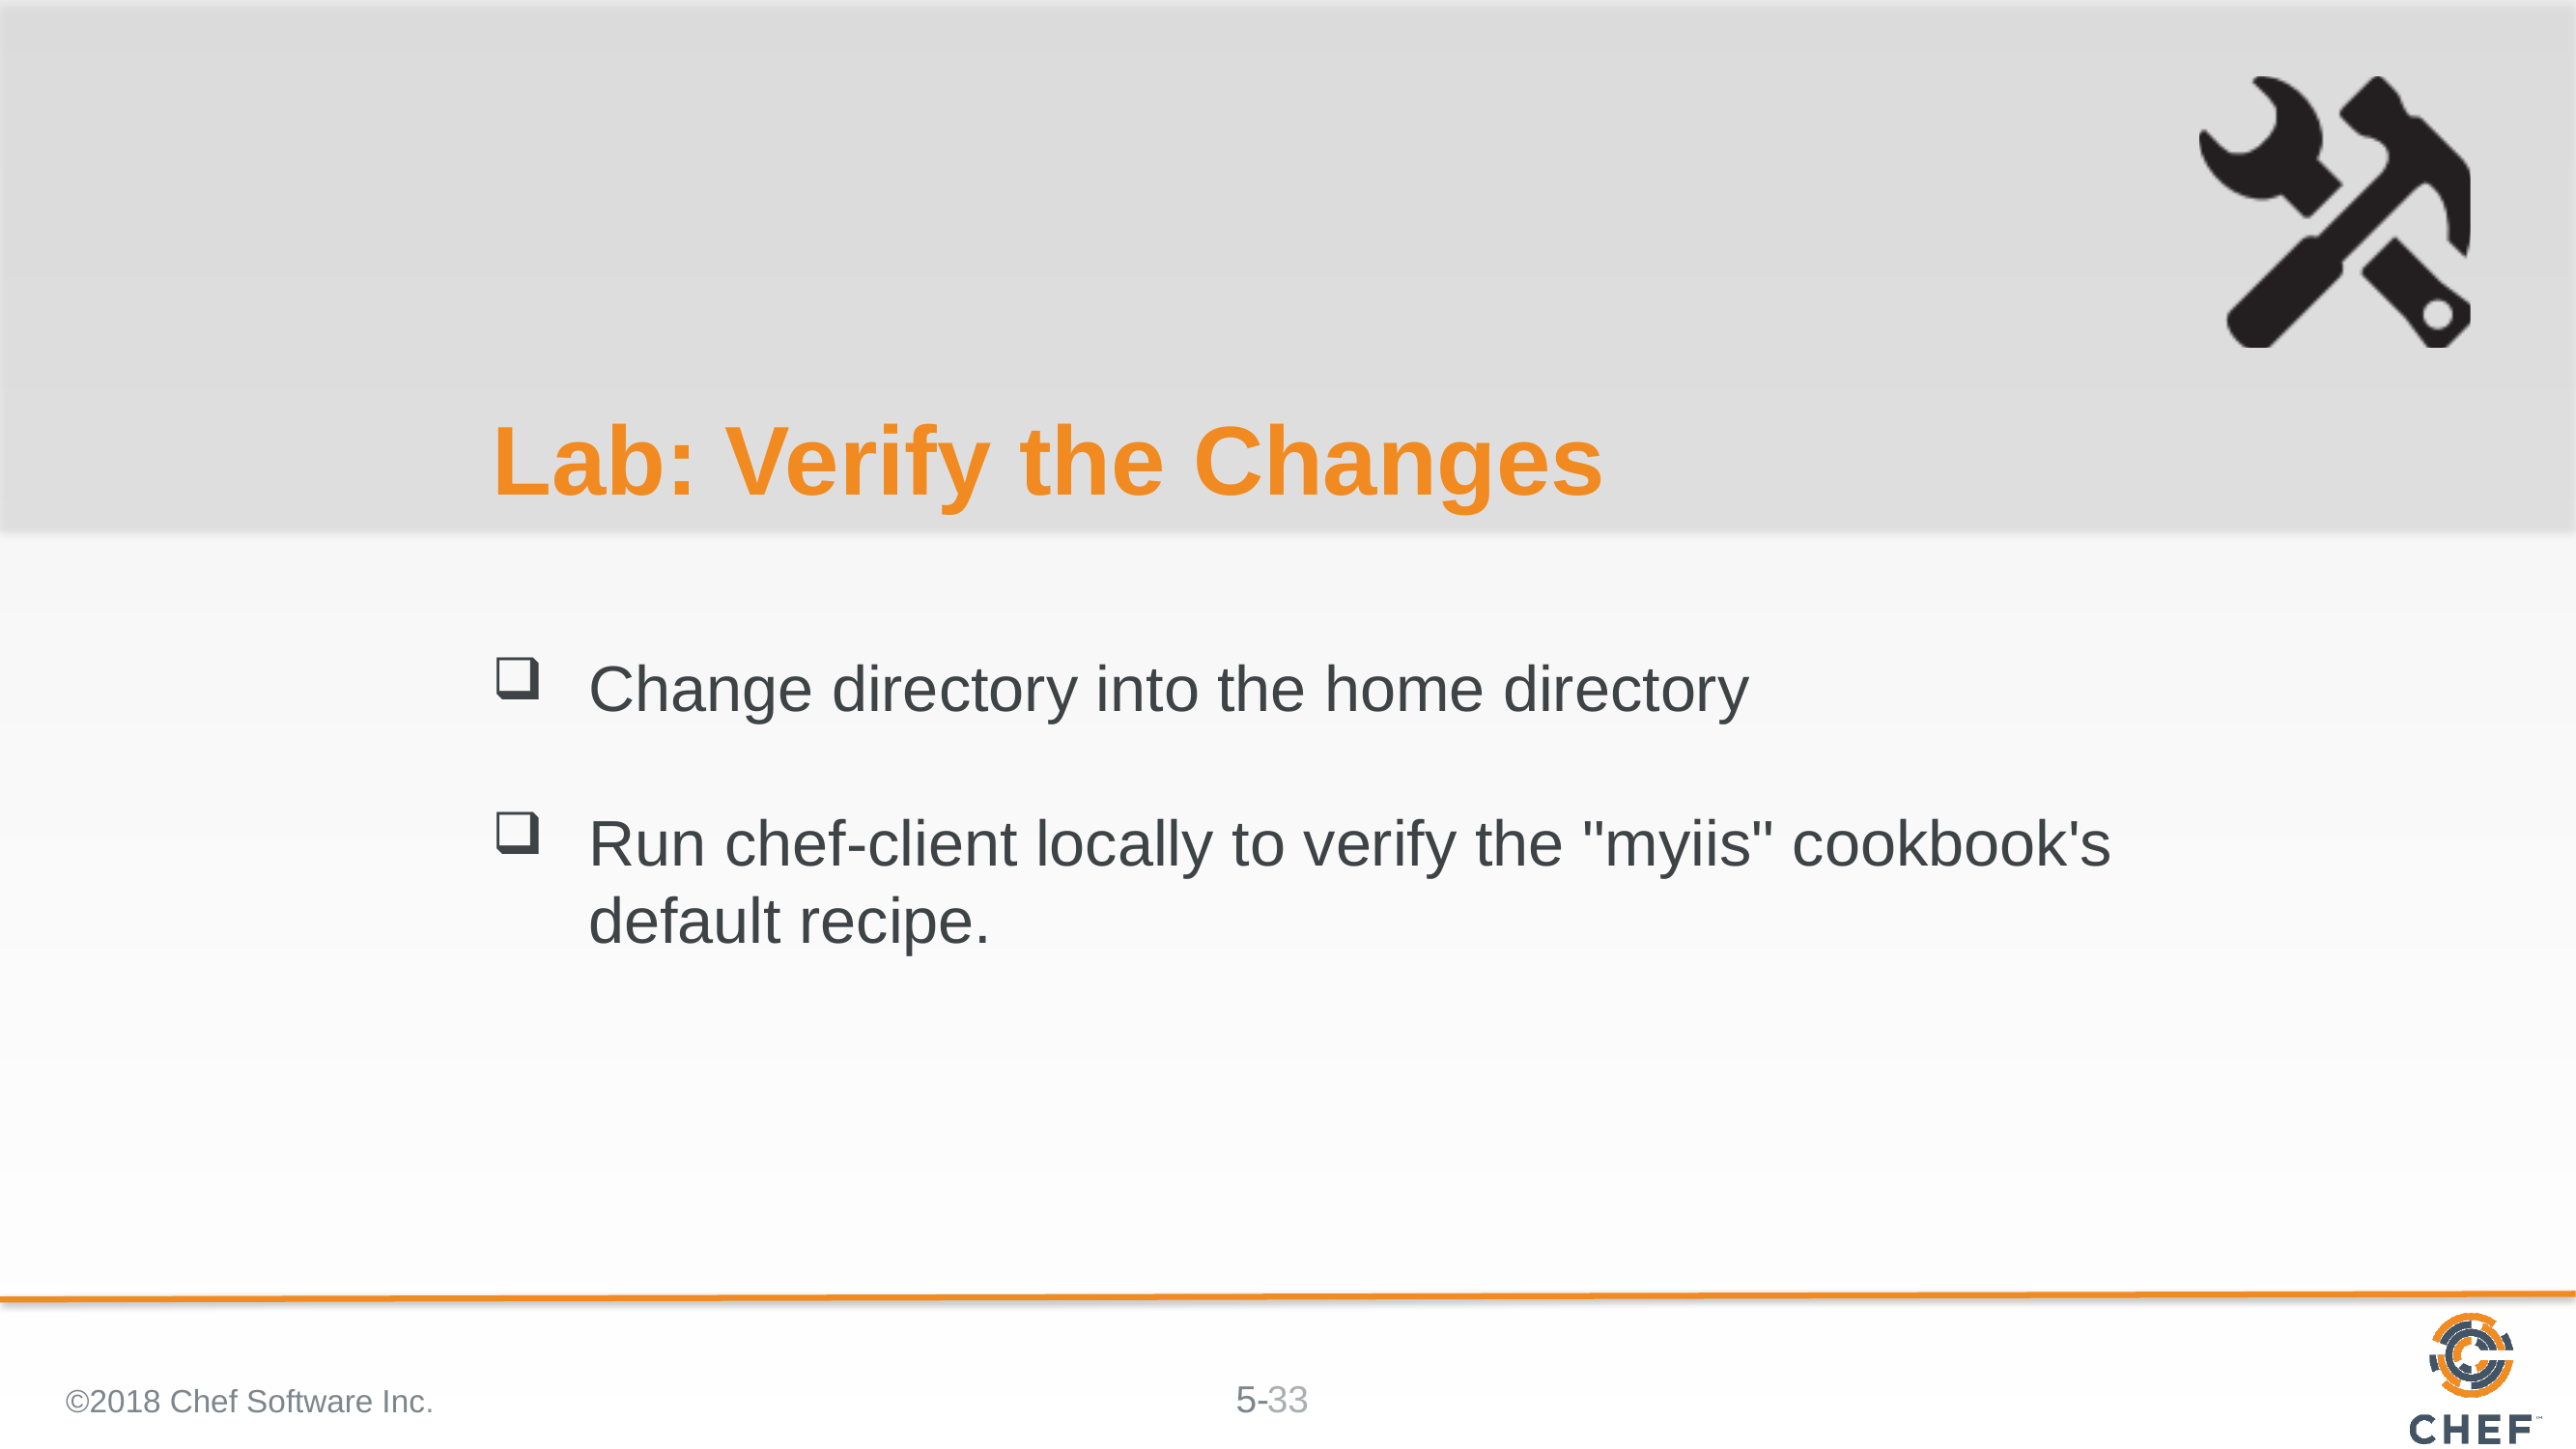

# Lab: Verify the Changes

Change directory into the home directory

Run chef-client locally to verify the "myiis" cookbook's default recipe.

©2018 Chef Software Inc.
33